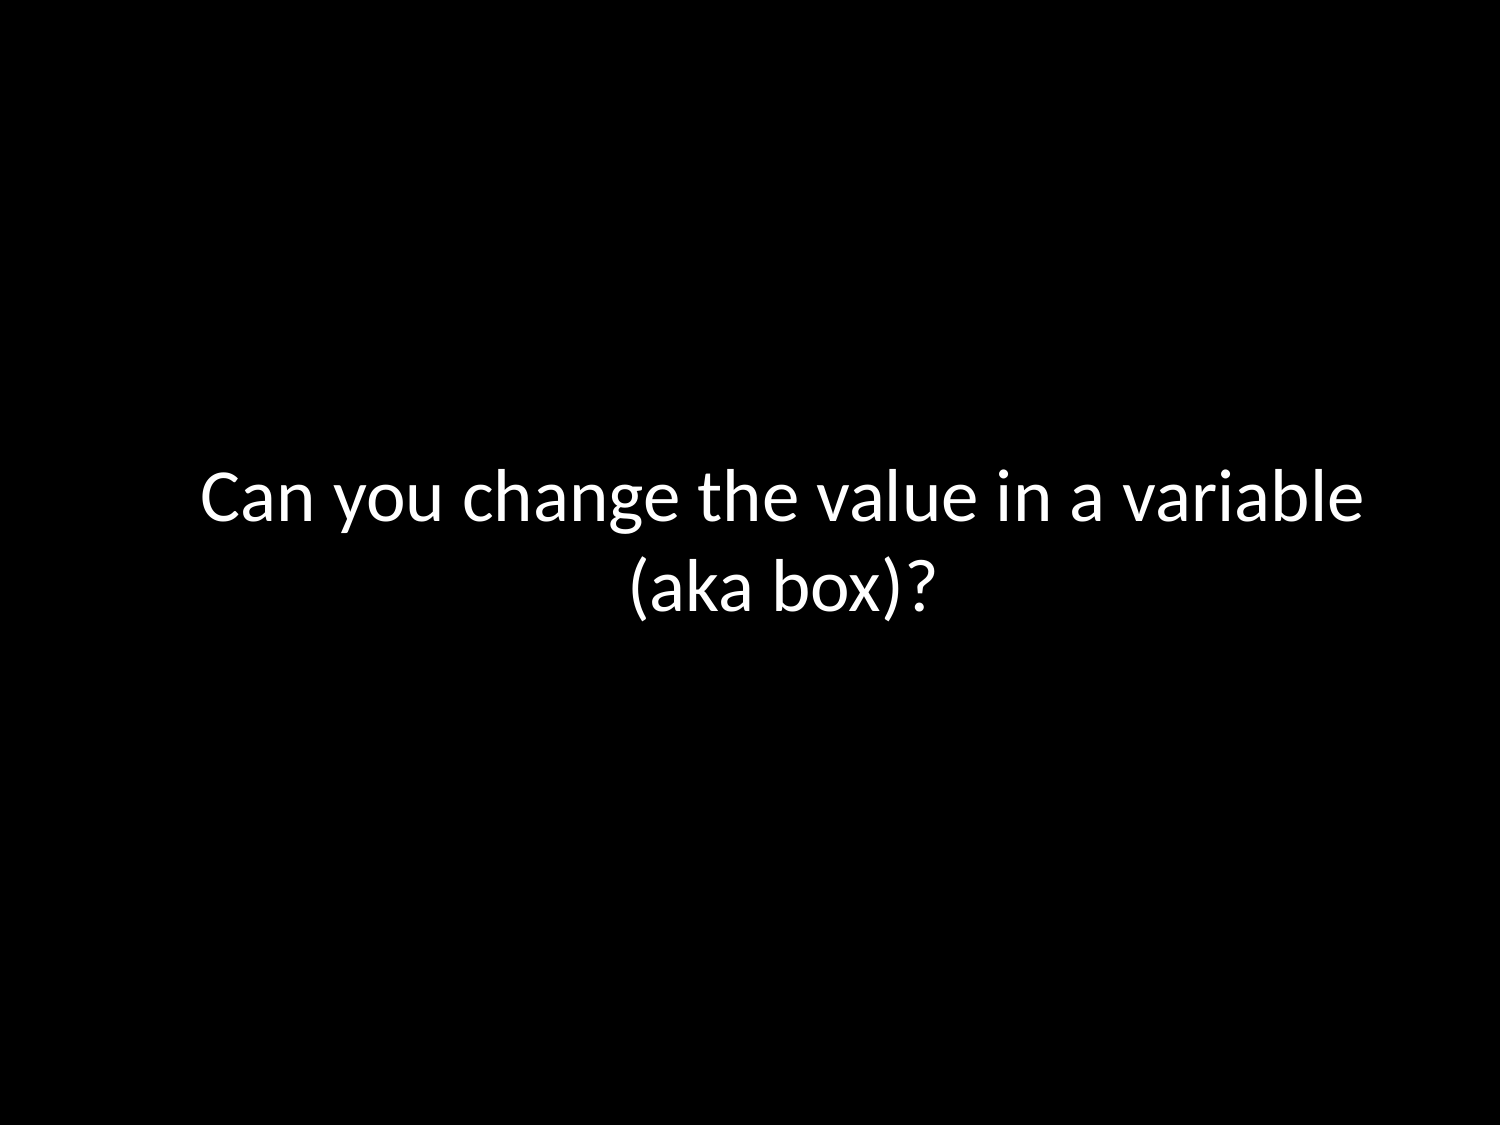

Can you change the value in a variable
(aka box)?